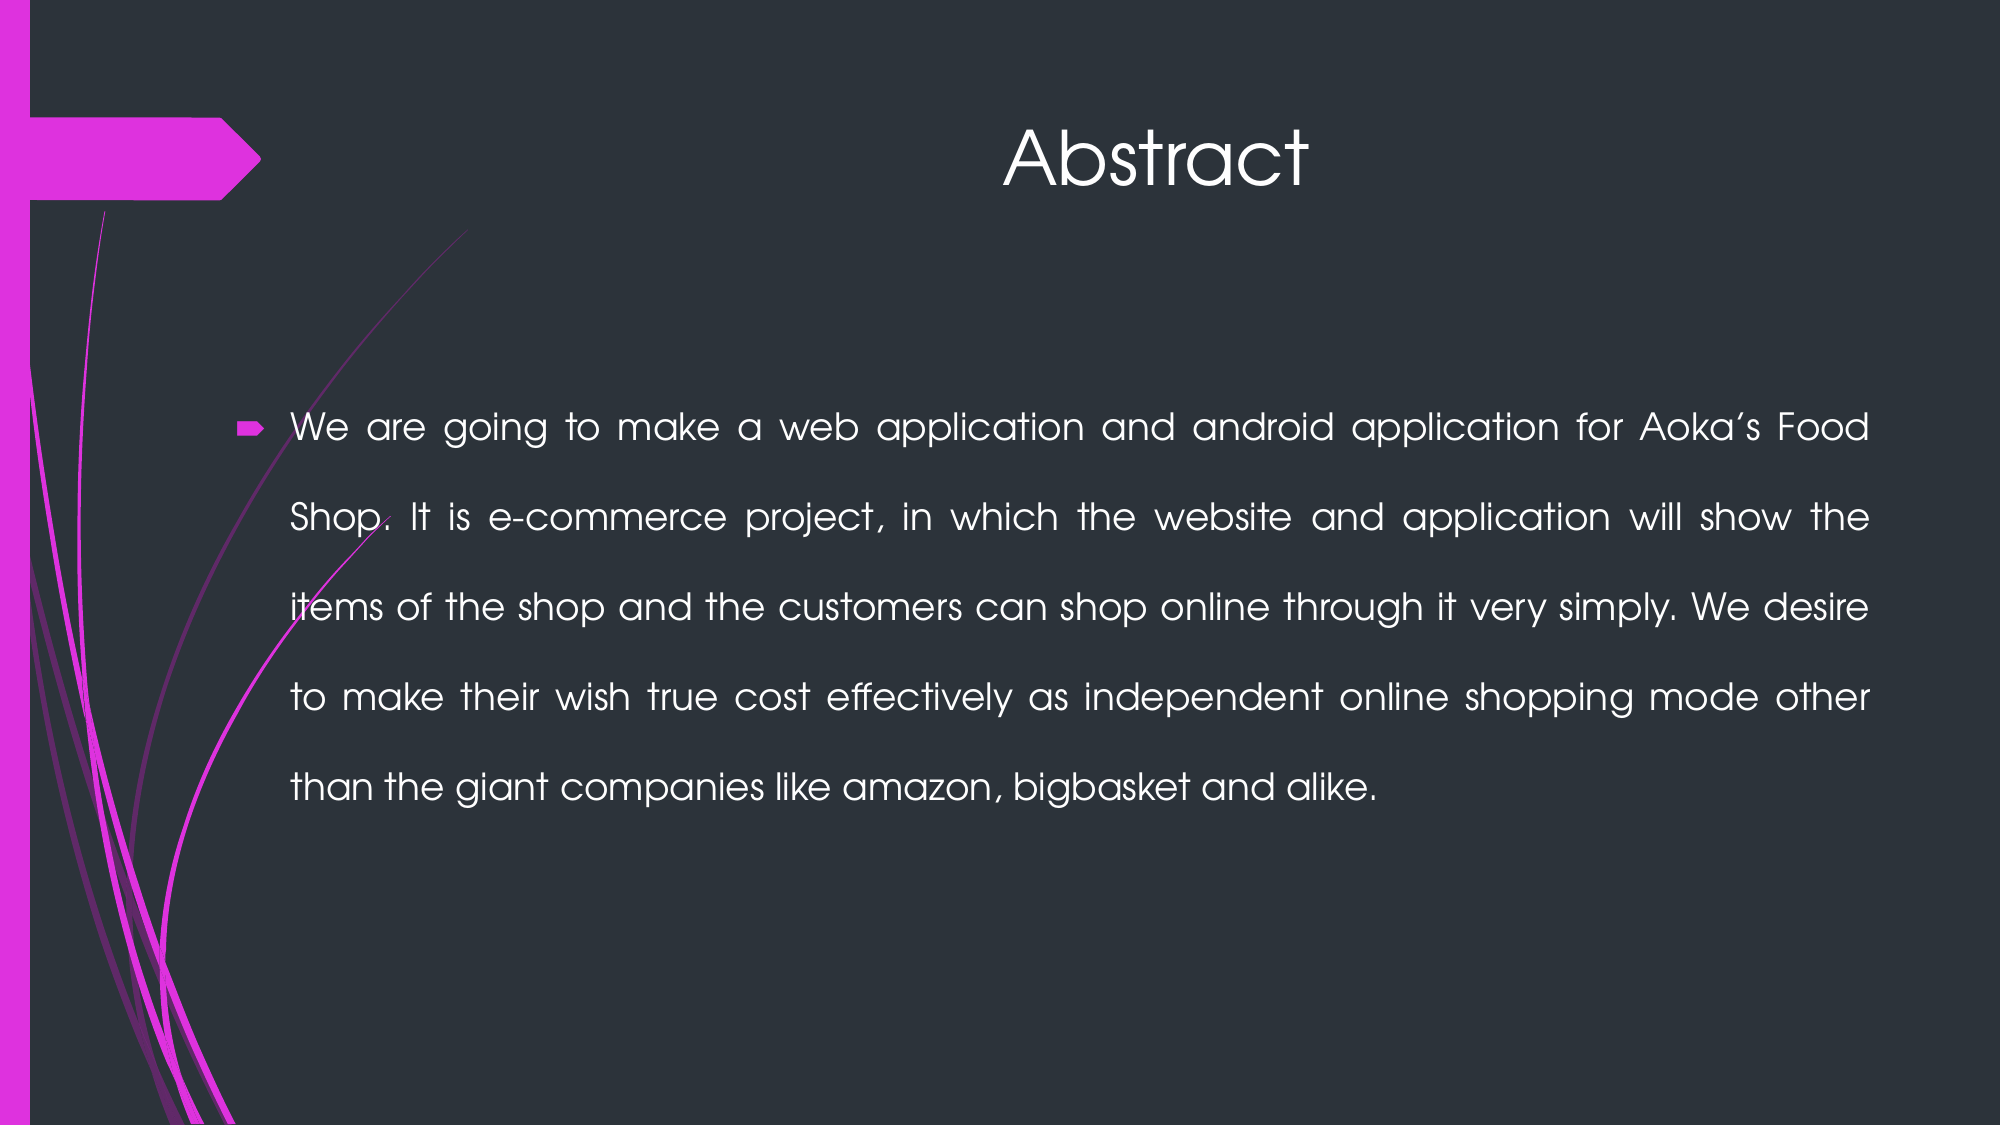

# Abstract
We are going to make a web application and android application for Aoka’s Food Shop. It is e-commerce project, in which the website and application will show the items of the shop and the customers can shop online through it very simply. We desire to make their wish true cost effectively as independent online shopping mode other than the giant companies like amazon, bigbasket and alike.